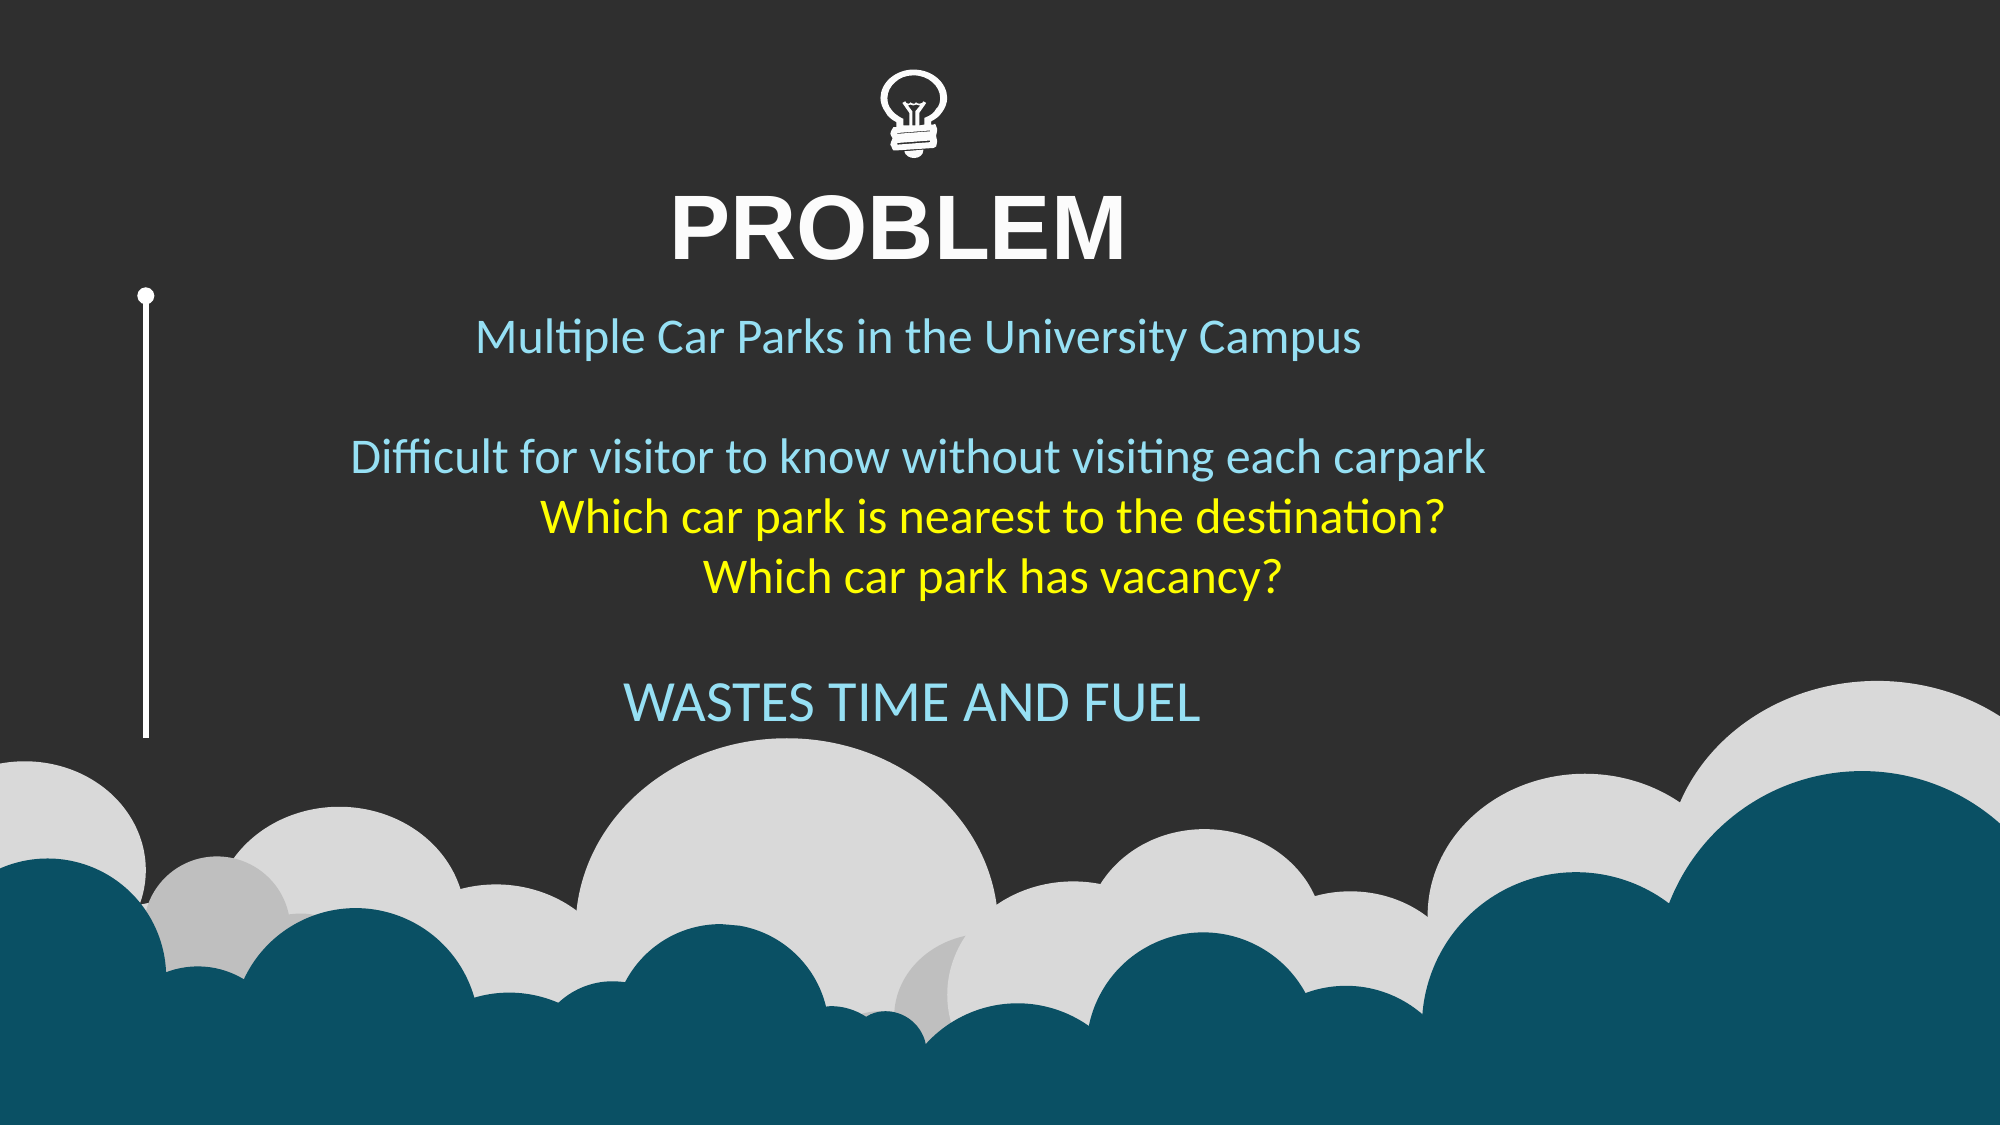

PROBLEM

Multiple Car Parks in the University Campus

Difficult for visitor to know without visiting each carpark
	Which car park is nearest to the destination?
	Which car park has vacancy?

WASTES TIME AND FUEL